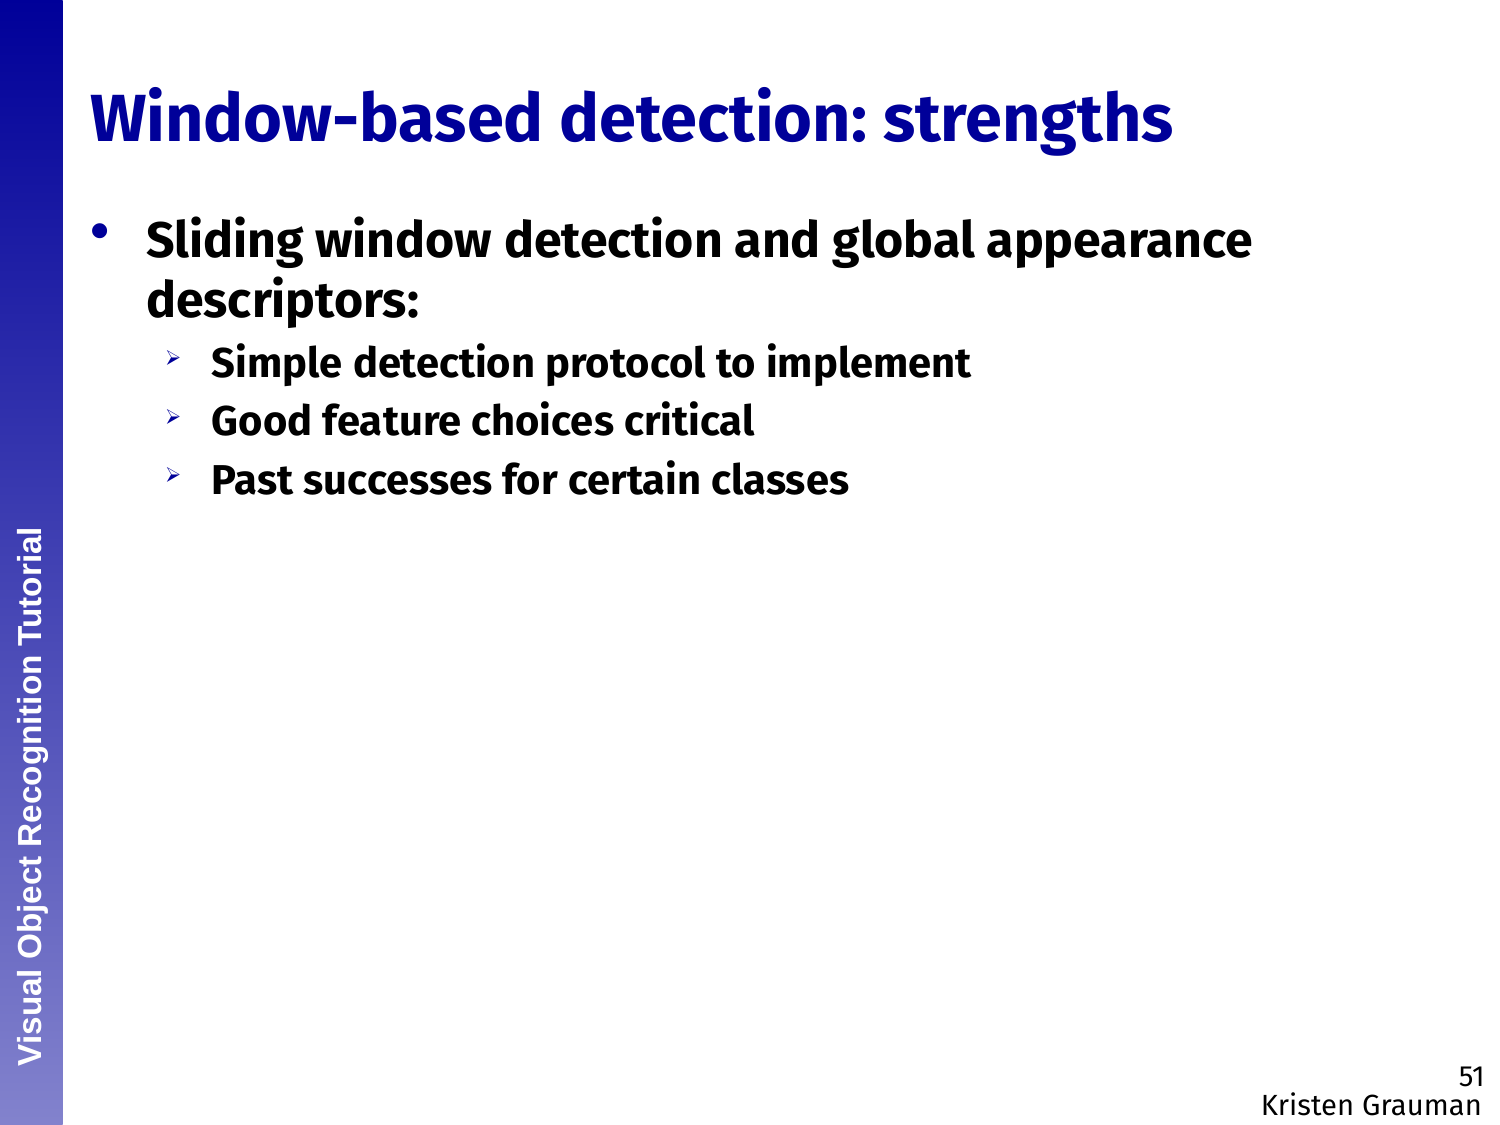

# Window-based detection: strengths
Sliding window detection and global appearance descriptors:
Simple detection protocol to implement
Good feature choices critical
Past successes for certain classes

51
Kristen Grauman